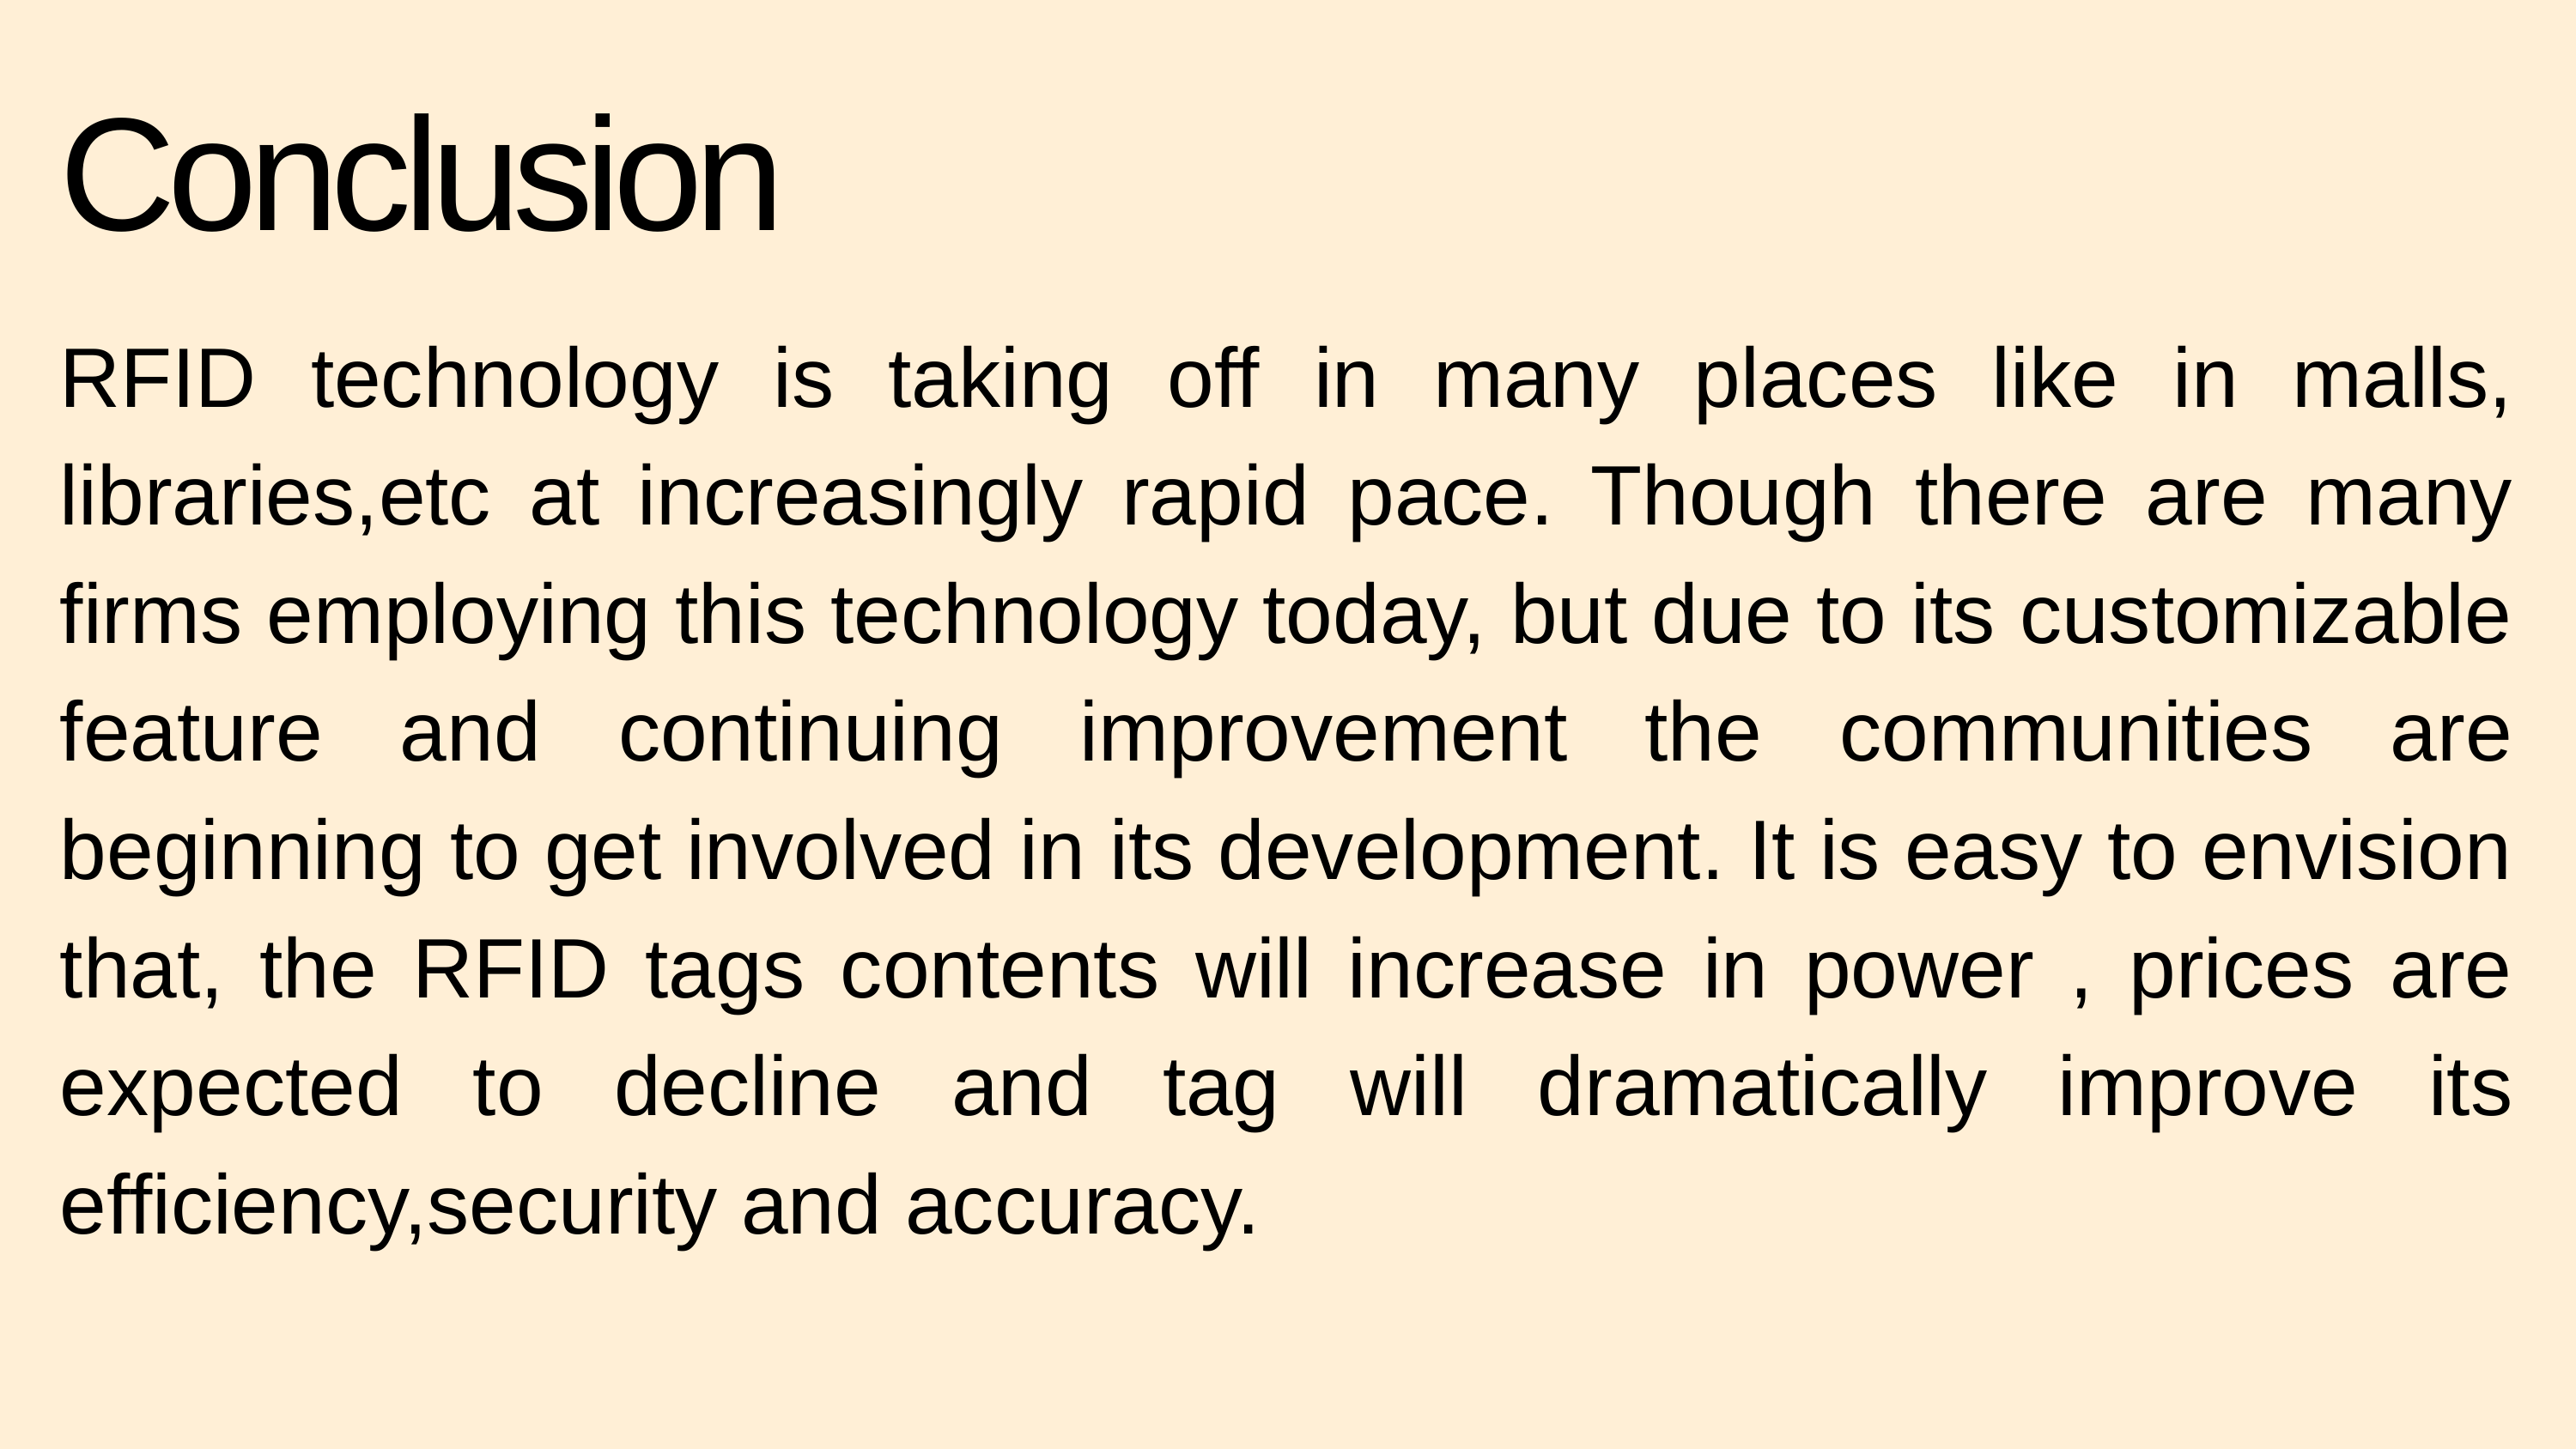

Conclusion
RFID technology is taking off in many places like in malls, libraries,etc at increasingly rapid pace. Though there are many firms employing this technology today, but due to its customizable feature and continuing improvement the communities are beginning to get involved in its development. It is easy to envision that, the RFID tags contents will increase in power , prices are expected to decline and tag will dramatically improve its efficiency,security and accuracy.